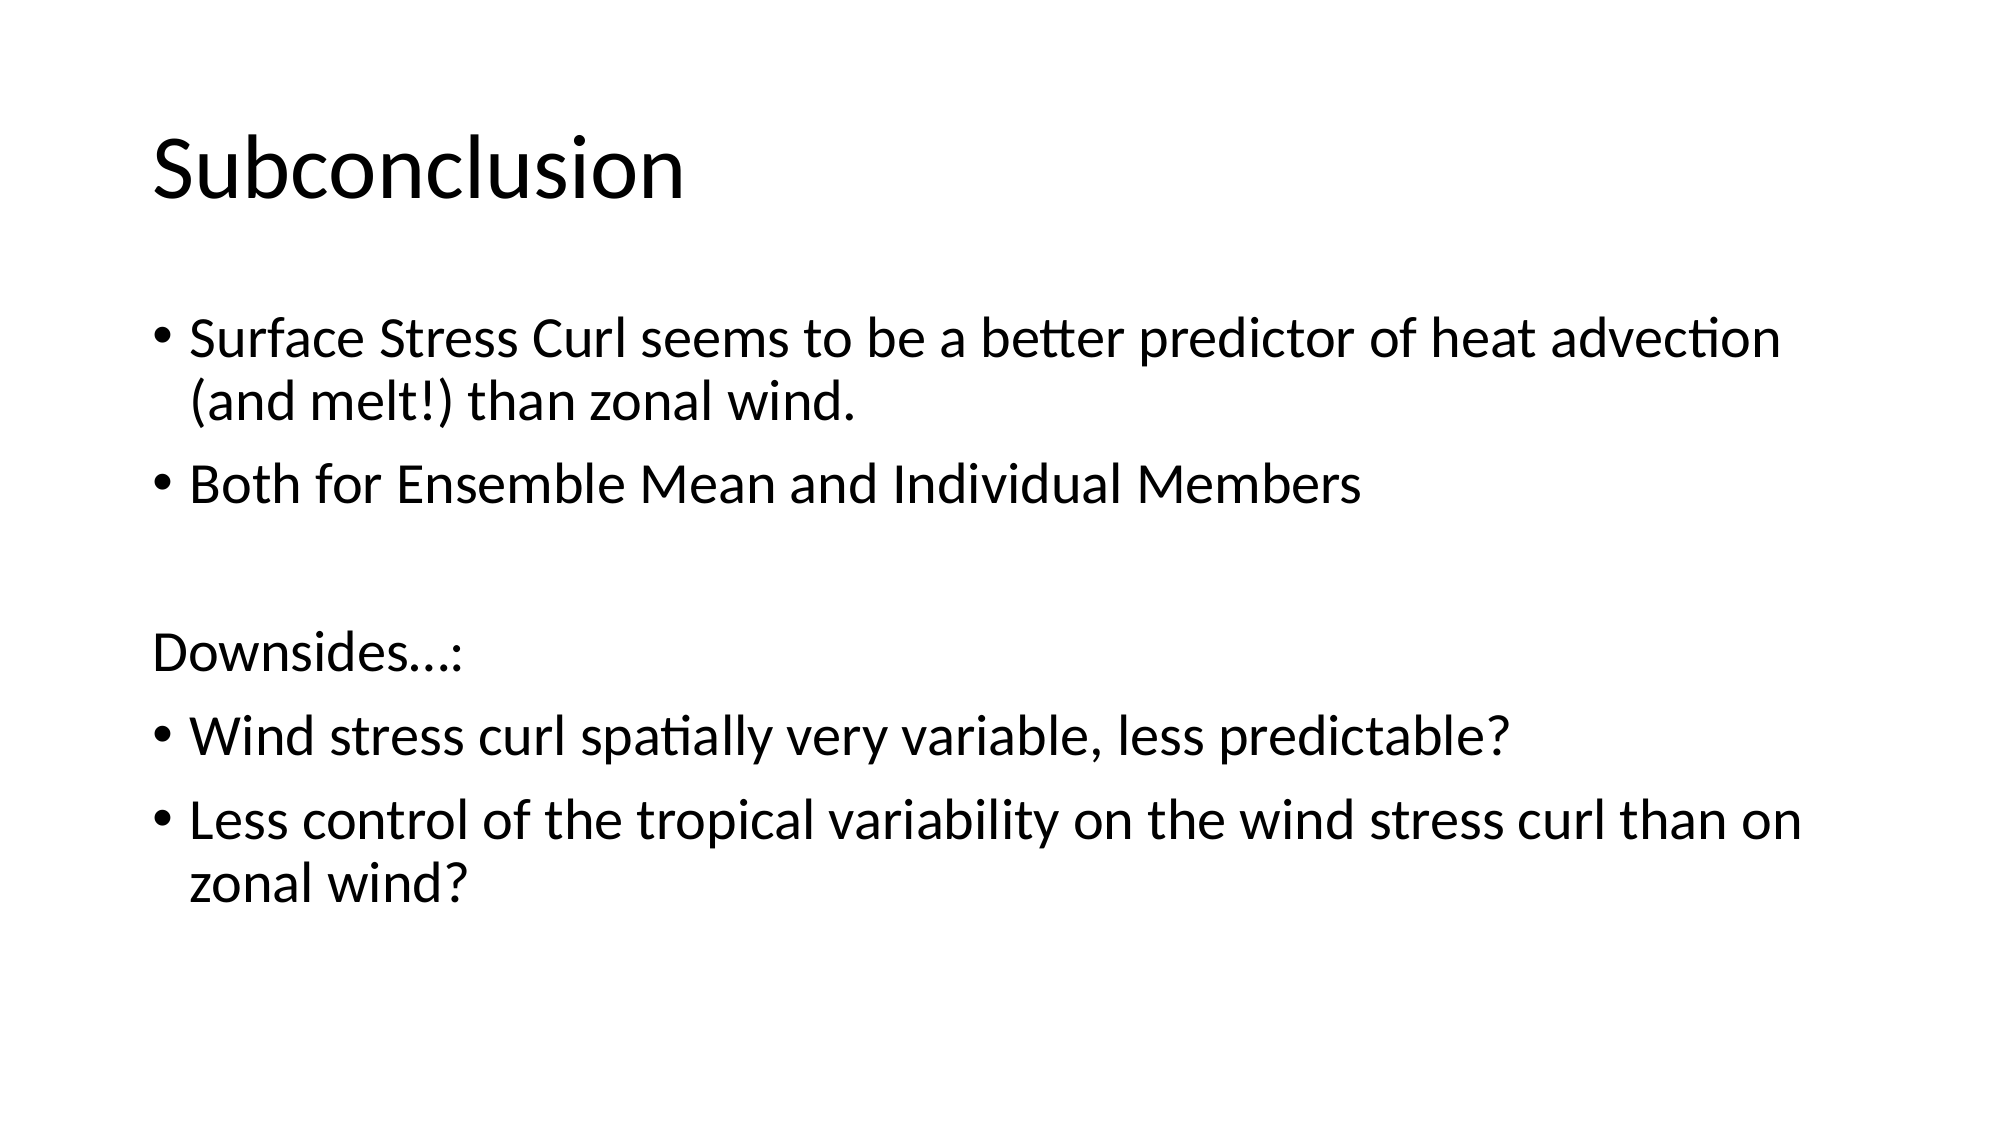

# Subconclusion
Surface Stress Curl seems to be a better predictor of heat advection (and melt!) than zonal wind.
Both for Ensemble Mean and Individual Members

Downsides…:
Wind stress curl spatially very variable, less predictable?
Less control of the tropical variability on the wind stress curl than on zonal wind?